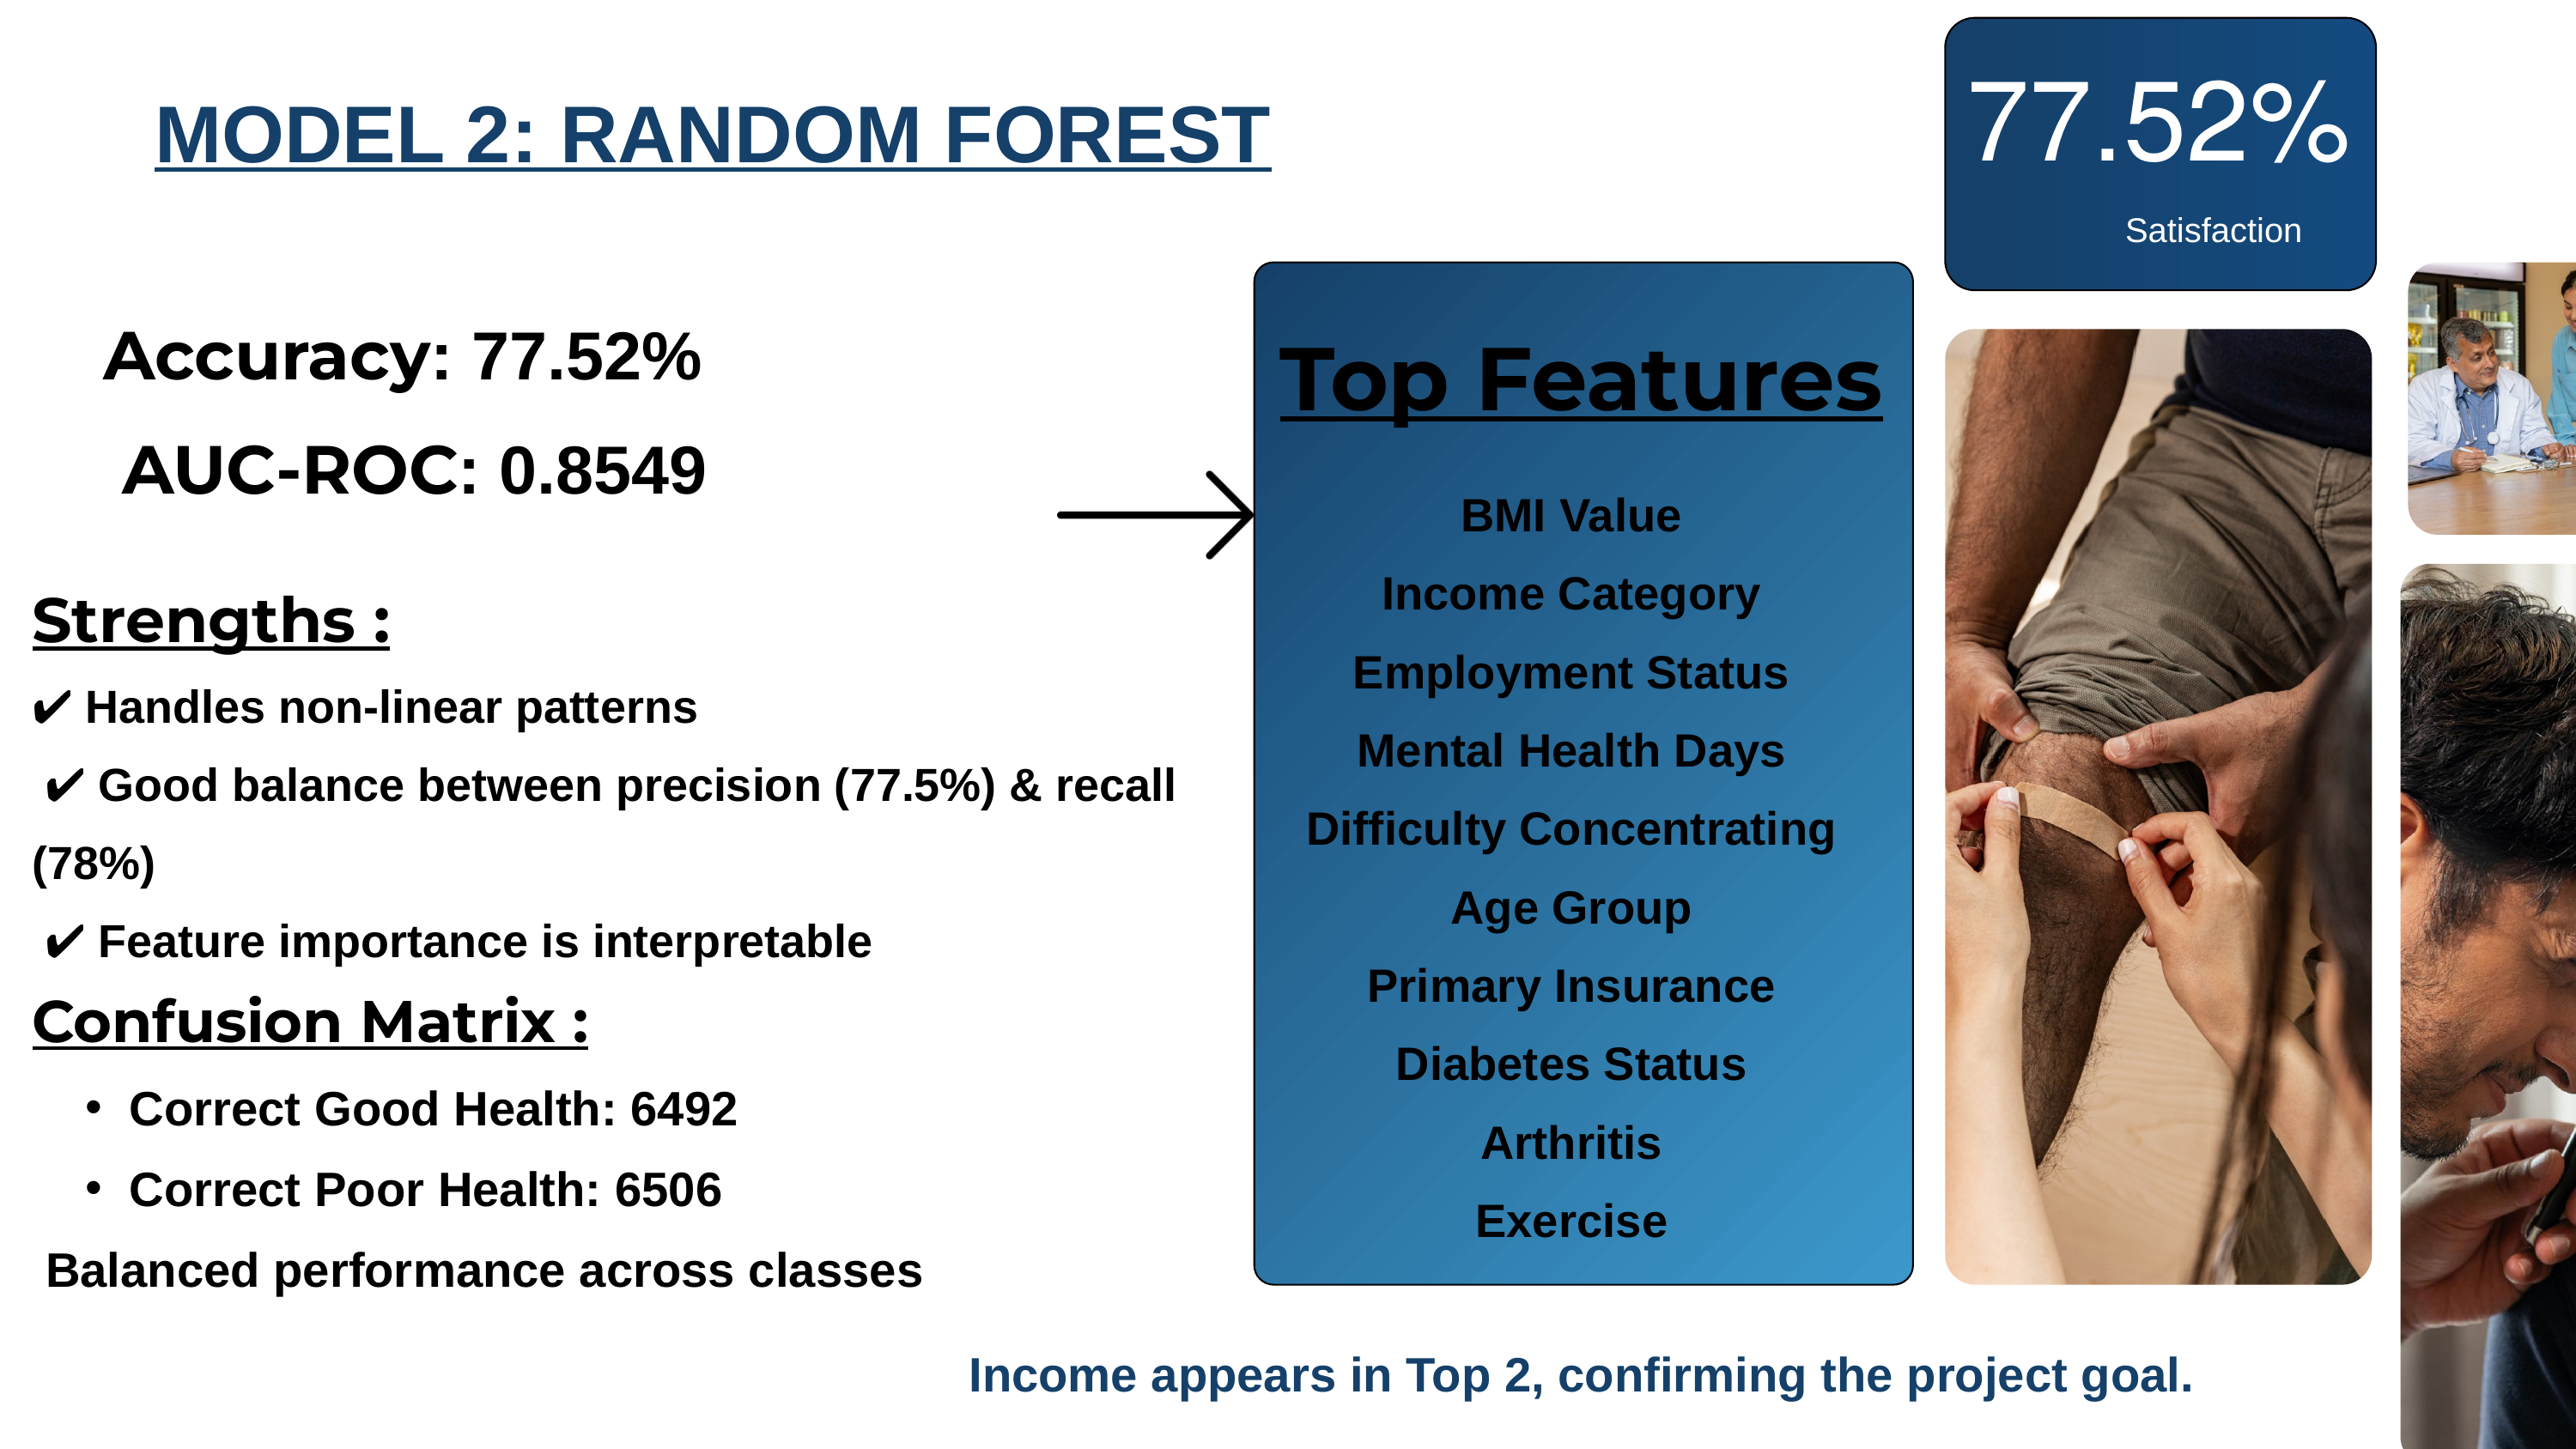

MODEL 2: RANDOM FOREST
77.52%
Satisfaction

Top Features
Accuracy: 77.52%
 AUC-ROC: 0.8549

BMI Value
Income Category
Employment Status
Mental Health Days
Difficulty Concentrating
Age Group
Primary Insurance
Diabetes Status
Arthritis
Exercise

Strengths :
✔ Handles non-linear patterns
 ✔ Good balance between precision (77.5%) & recall (78%)
 ✔ Feature importance is interpretable

Confusion Matrix :
Correct Good Health: 6492
Correct Poor Health: 6506
 Balanced performance across classes
Income appears in Top 2, confirming the project goal.